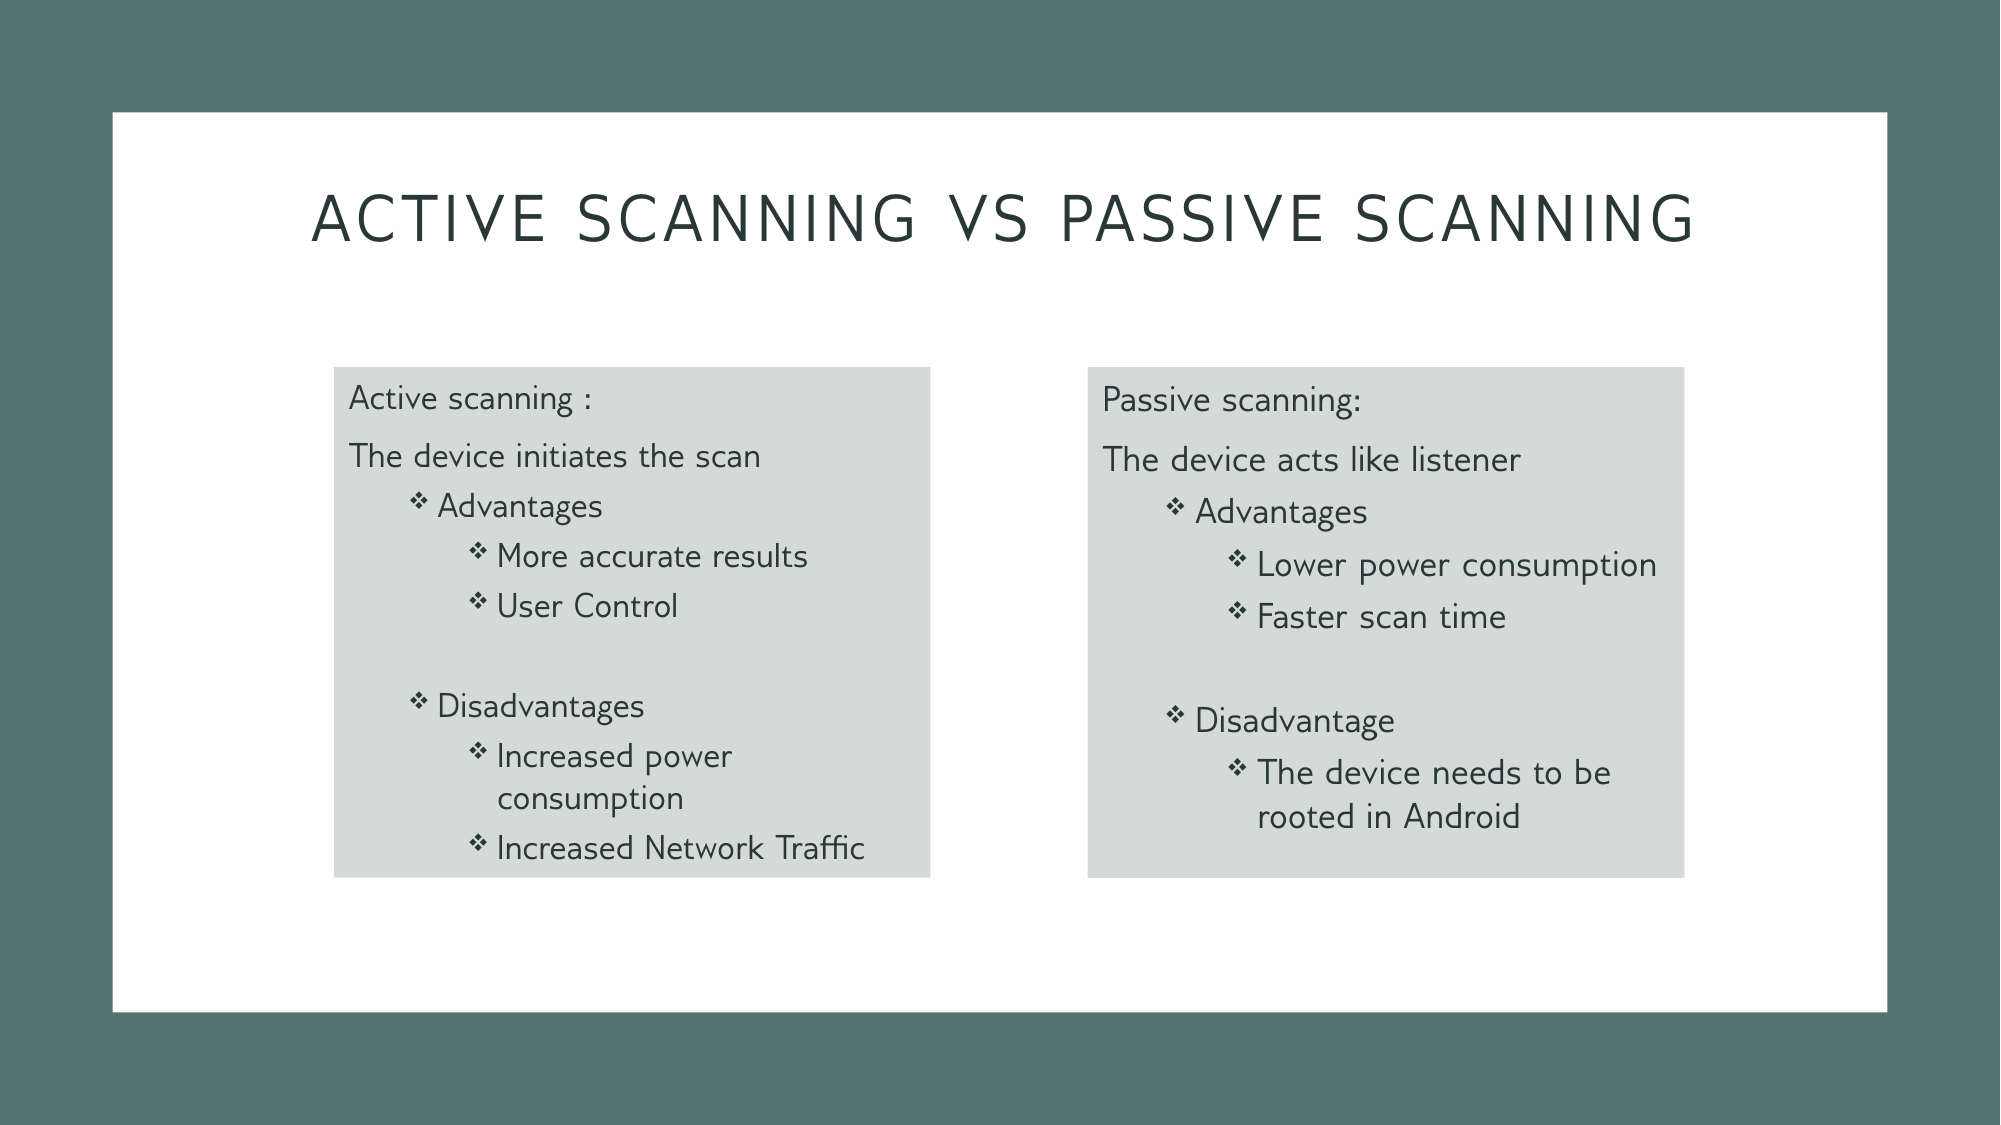

# Active scanning VS passive scanning

Active scanning :
The device initiates the scan
Advantages
More accurate results
User Control

Disadvantages
Increased power consumption
Increased Network Traffic

Passive scanning:
The device acts like listener
Advantages
Lower power consumption
Faster scan time

Disadvantage
The device needs to be rooted in Android